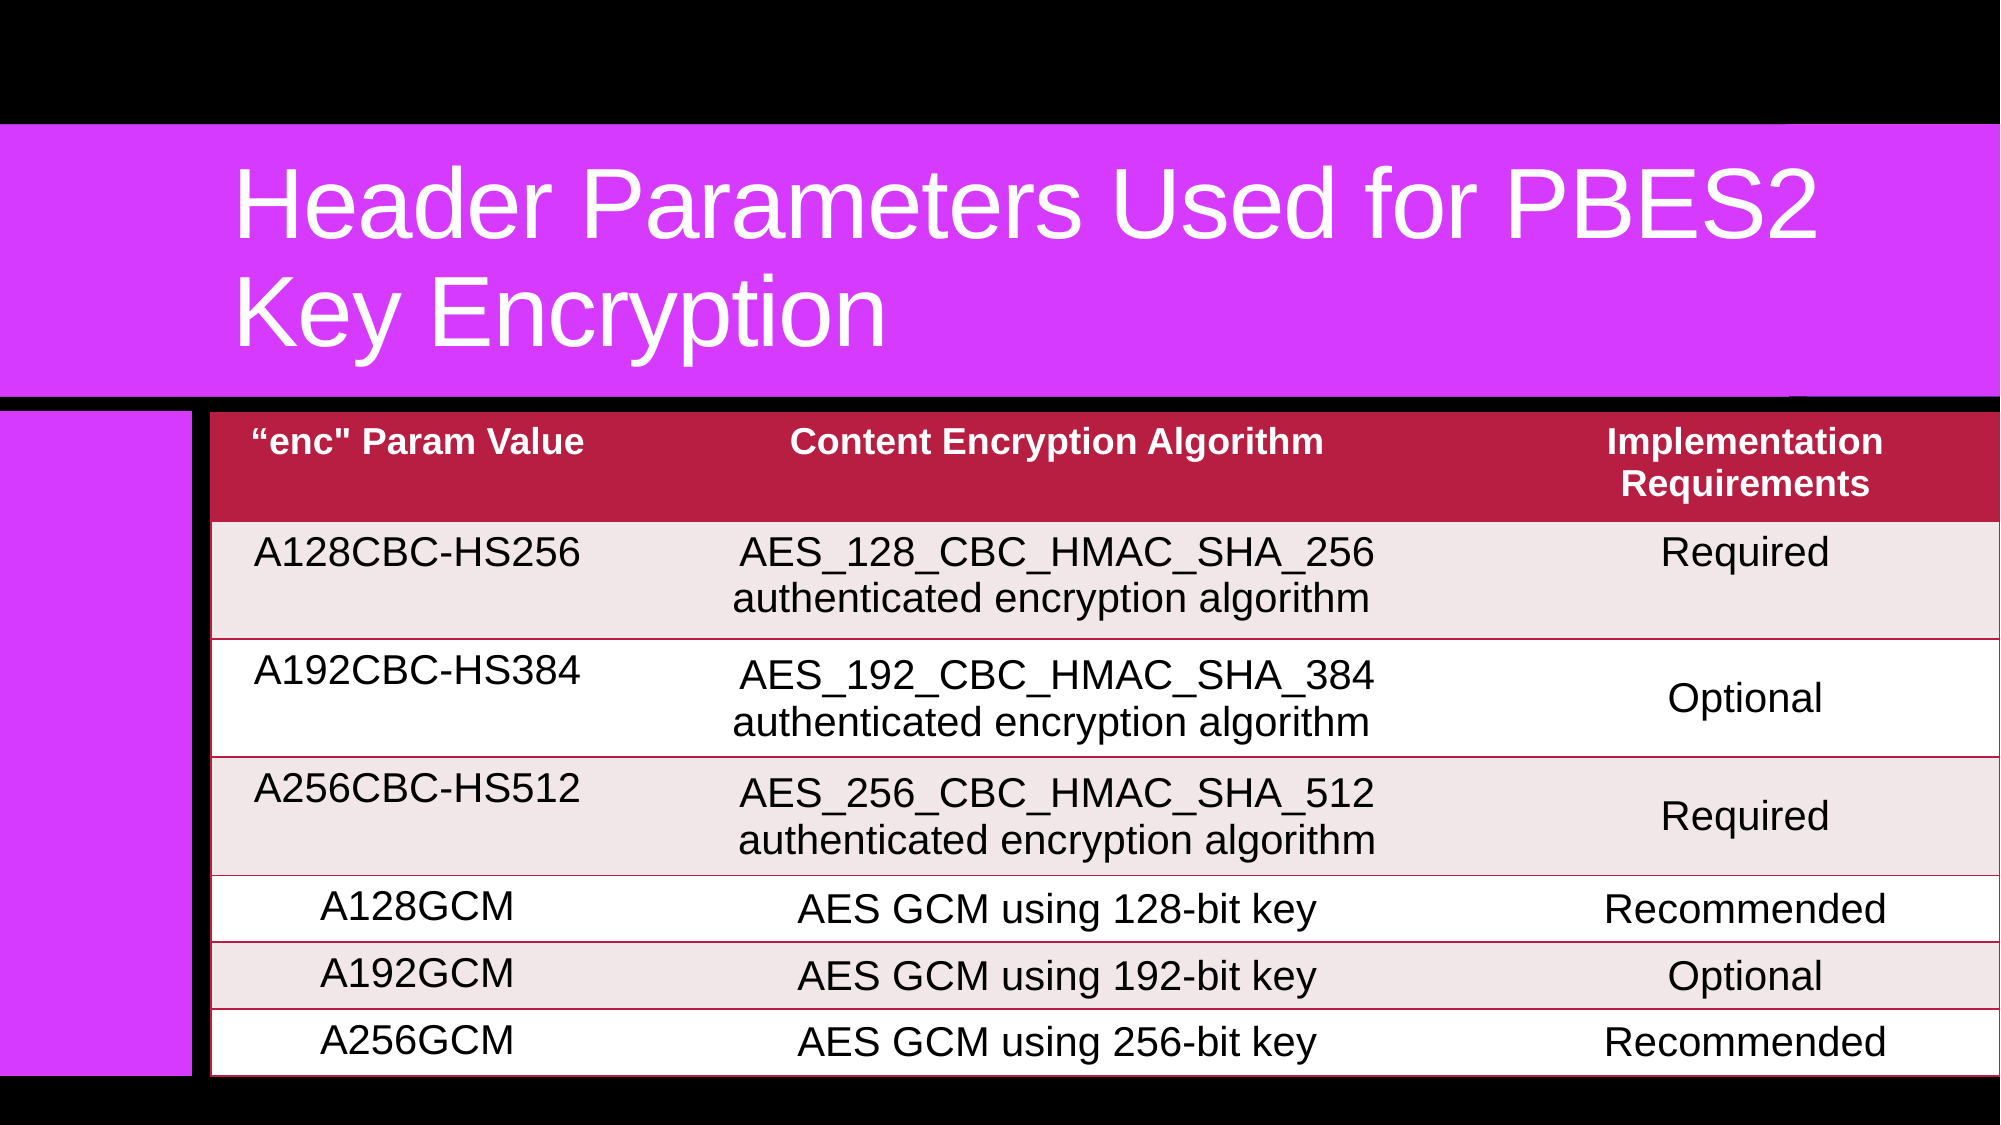

# Header Parameters Used for PBES2 Key Encryption

| “enc" Param Value | Content Encryption Algorithm | Implementation Requirements |
| --- | --- | --- |
| A128CBC-HS256 | AES\_128\_CBC\_HMAC\_SHA\_256 authenticated encryption algorithm | Required |
| A192CBC-HS384 | AES\_192\_CBC\_HMAC\_SHA\_384 authenticated encryption algorithm | Optional |
| A256CBC-HS512 | AES\_256\_CBC\_HMAC\_SHA\_512 authenticated encryption algorithm | Required |
| A128GCM | AES GCM using 128-bit key | Recommended |
| A192GCM | AES GCM using 192-bit key | Optional |
| A256GCM | AES GCM using 256-bit key | Recommended |